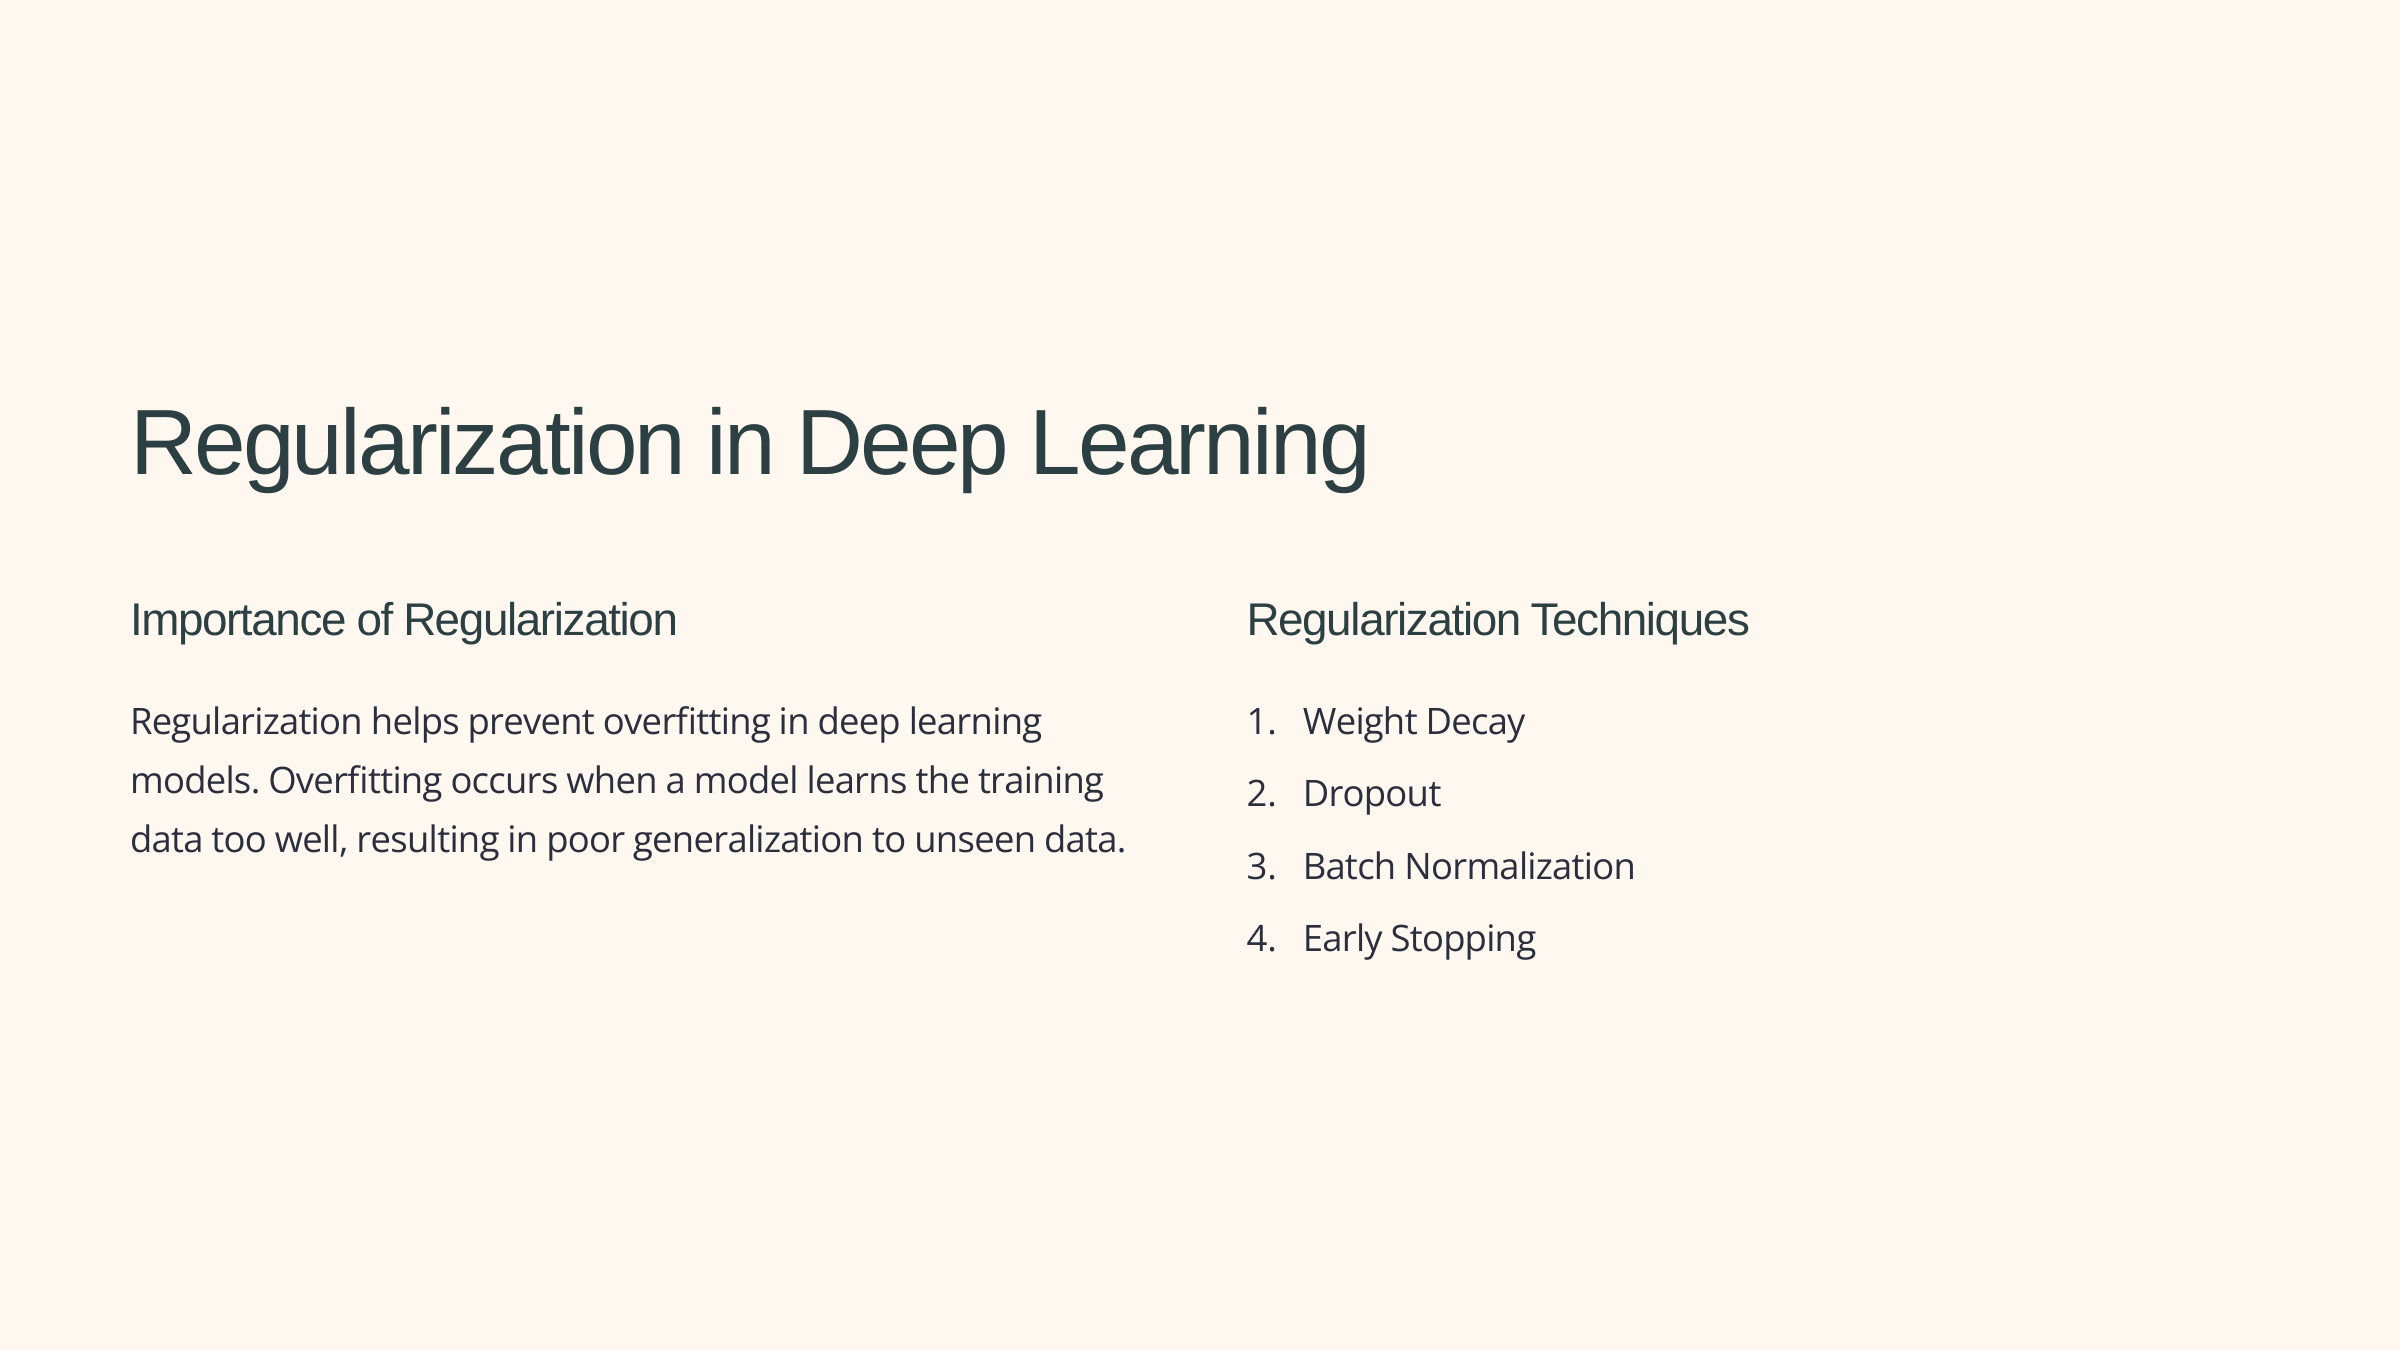

Regularization in Deep Learning
Importance of Regularization
Regularization Techniques
Regularization helps prevent overfitting in deep learning models. Overfitting occurs when a model learns the training data too well, resulting in poor generalization to unseen data.
Weight Decay
Dropout
Batch Normalization
Early Stopping